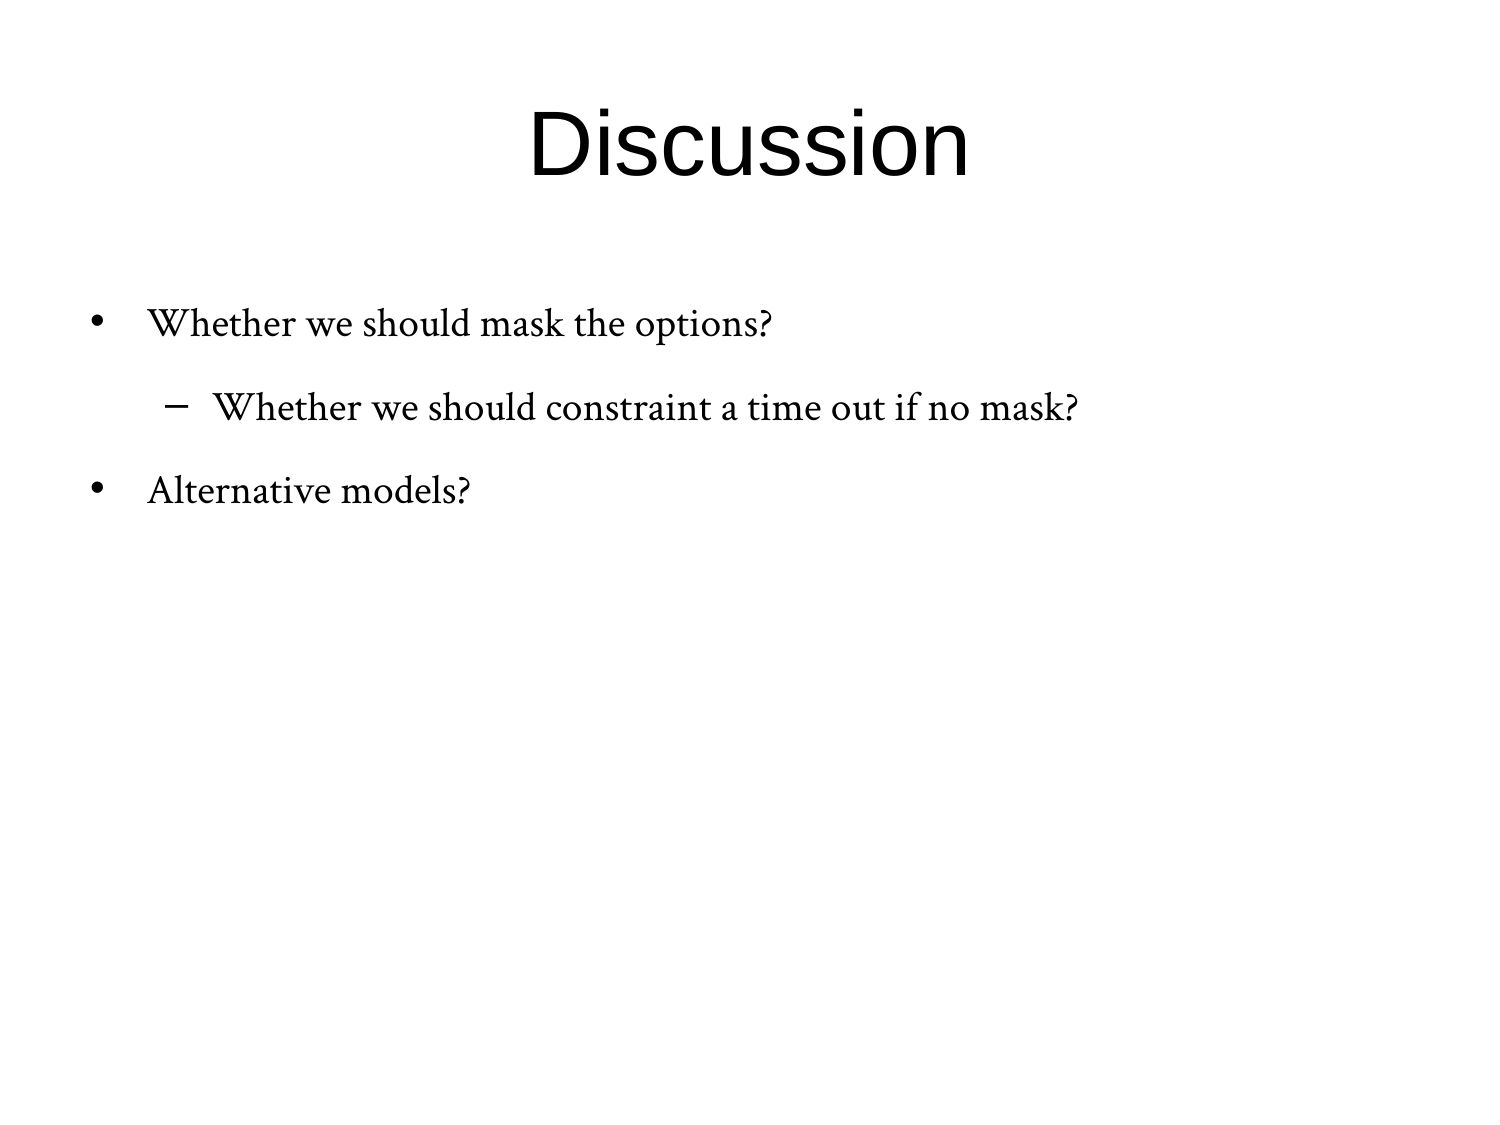

# Discussion
Whether we should mask the options?
Whether we should constraint a time out if no mask?
Alternative models?